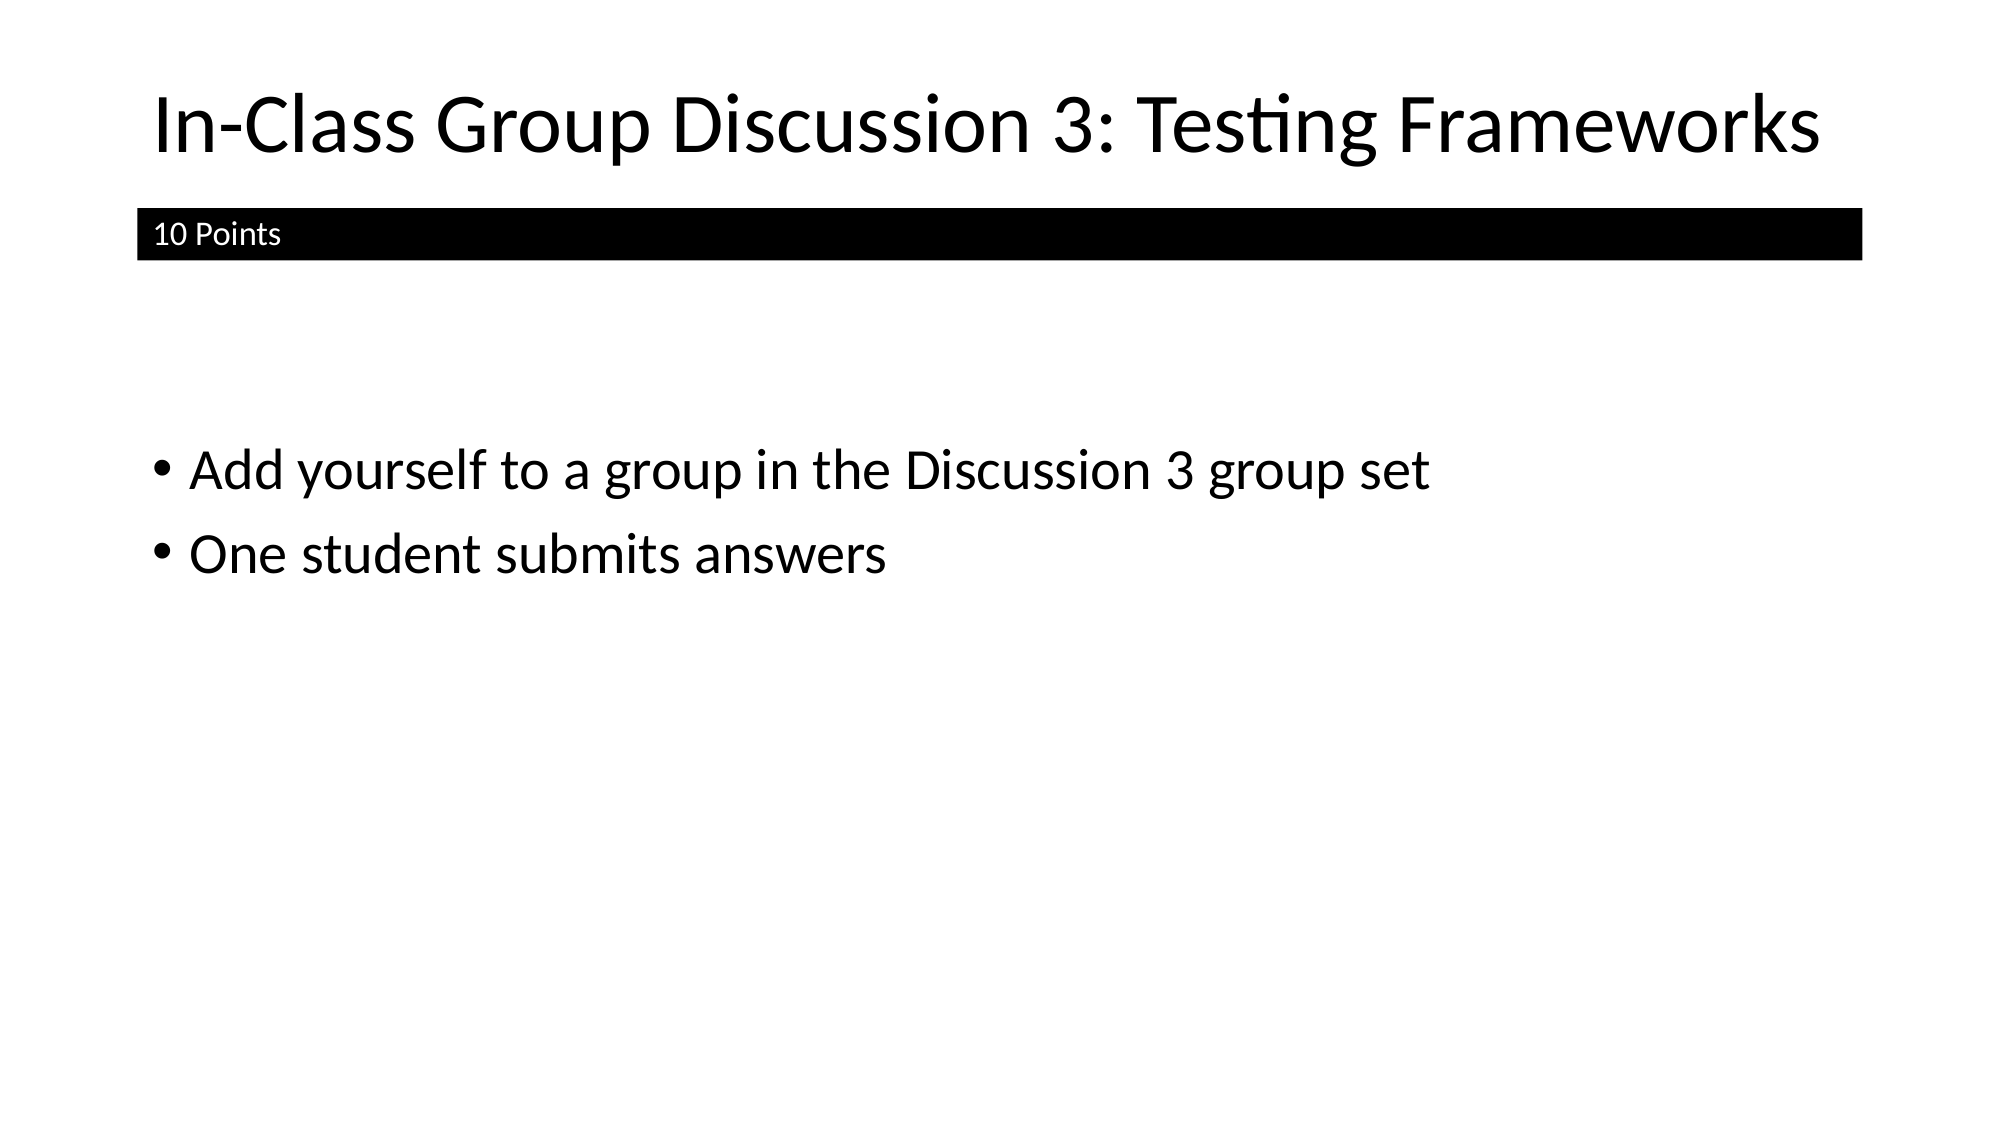

# In-Class Group Discussion 3: Testing Frameworks
10 Points

Add yourself to a group in the Discussion 3 group set
One student submits answers